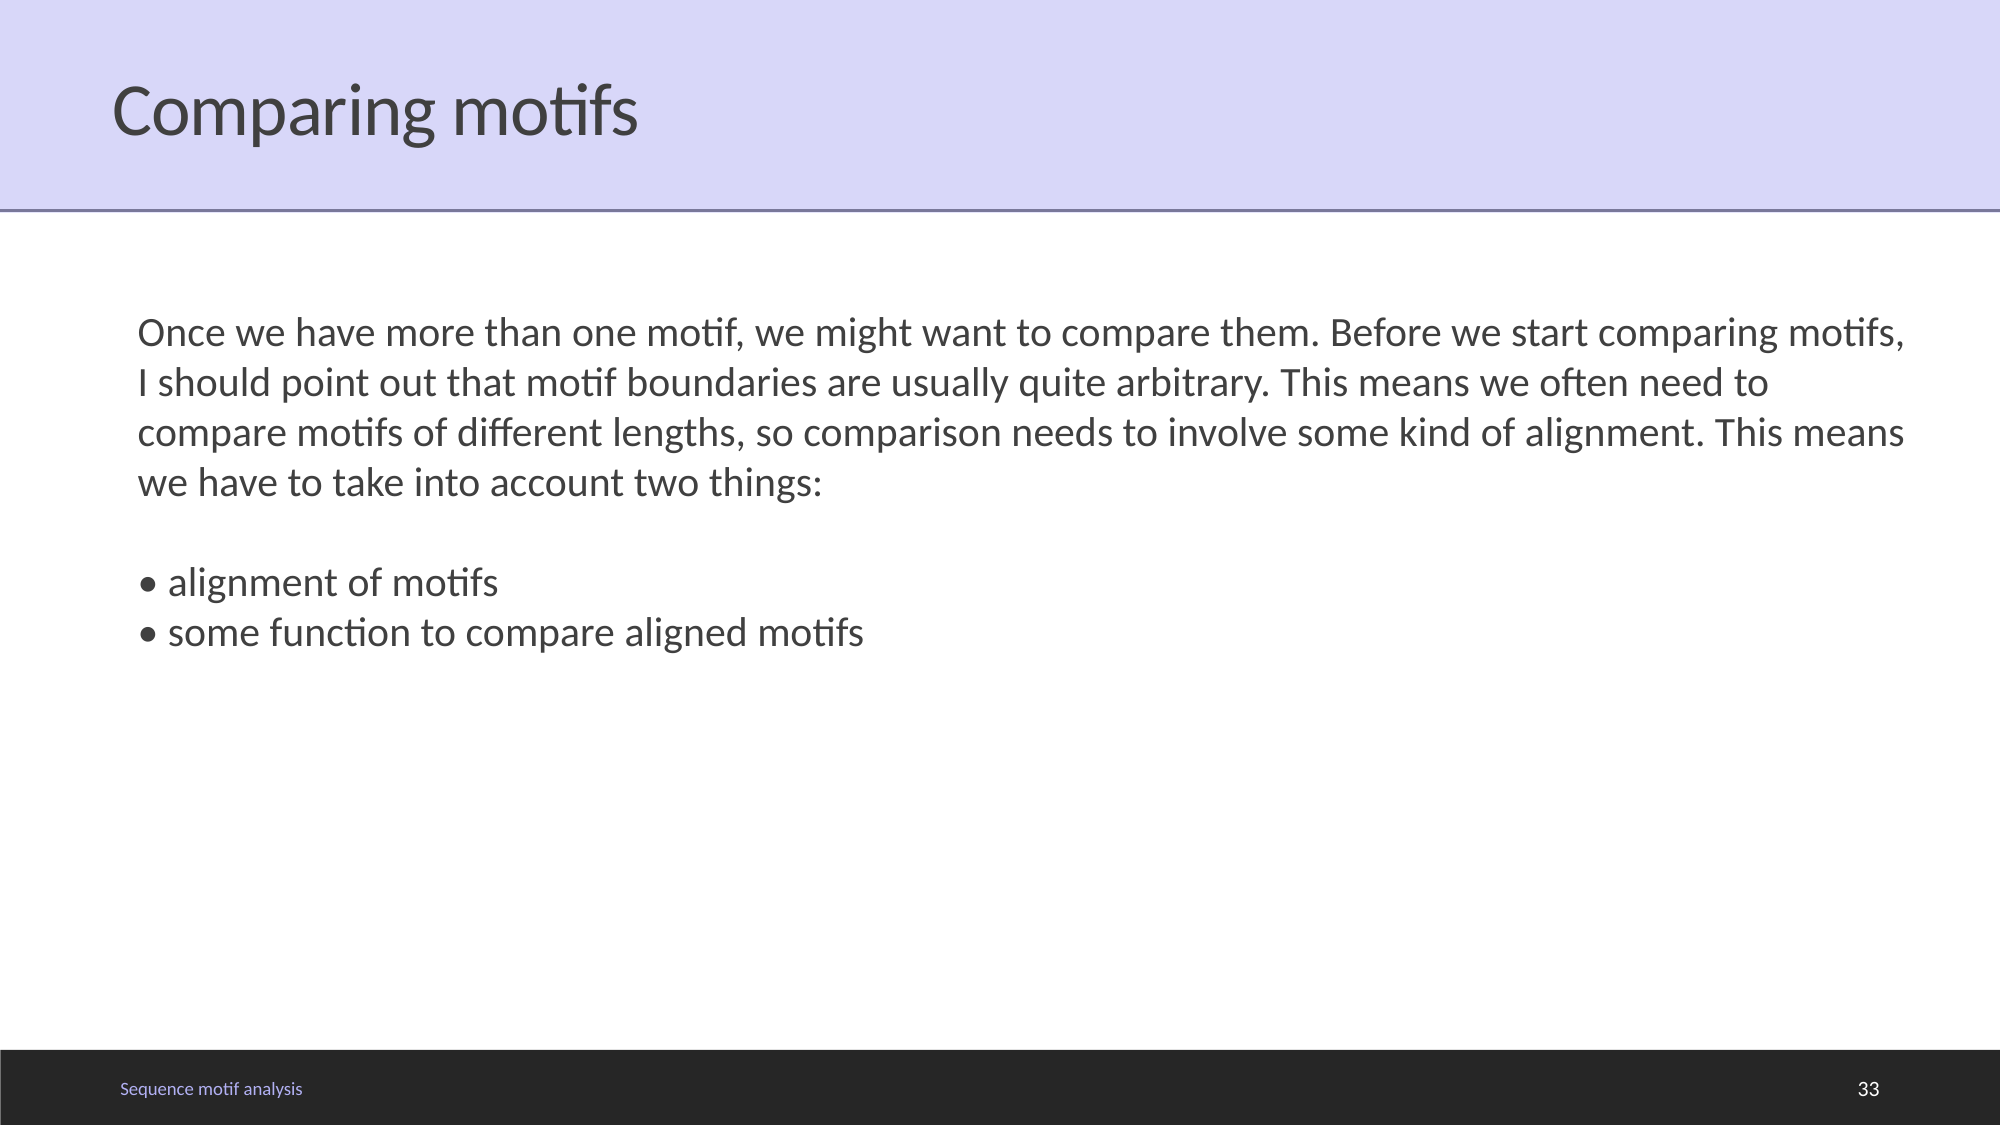

# Comparing motifs
Once we have more than one motif, we might want to compare them. Before we start comparing motifs, I should point out that motif boundaries are usually quite arbitrary. This means we often need to compare motifs of different lengths, so comparison needs to involve some kind of alignment. This means we have to take into account two things:
• alignment of motifs
• some function to compare aligned motifs
Sequence motif analysis
33